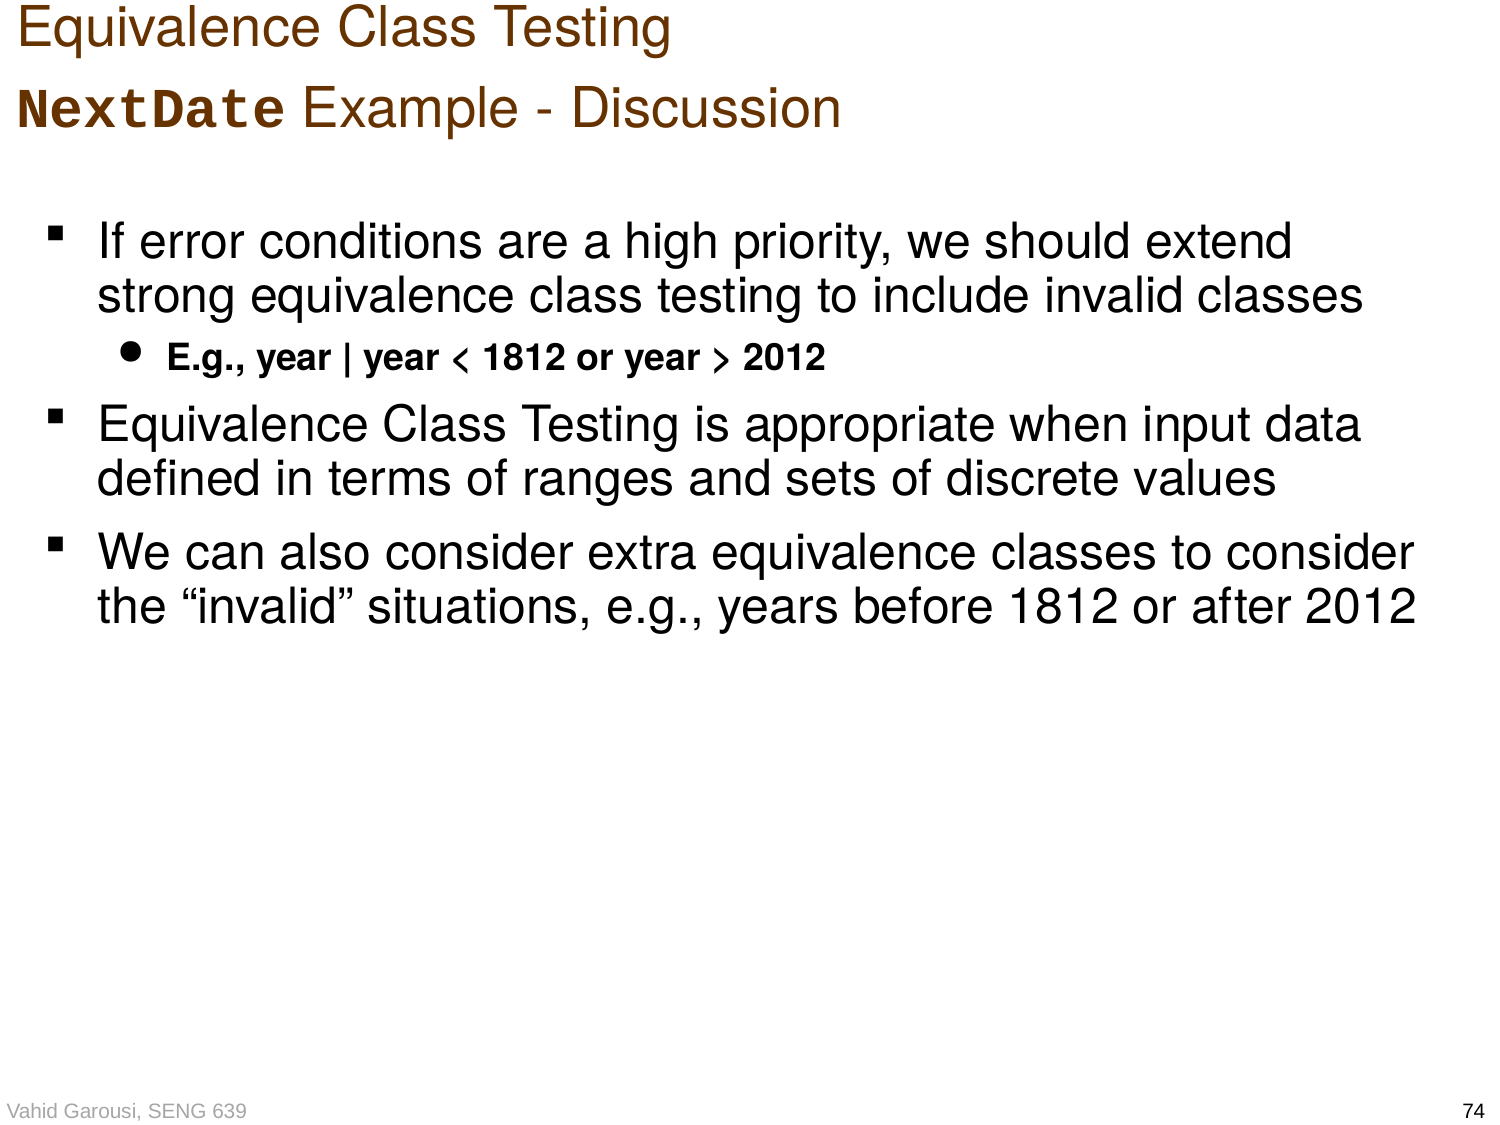

# Equivalence Class Testing NextDate Example - Discussion
If error conditions are a high priority, we should extend strong equivalence class testing to include invalid classes
E.g., year | year < 1812 or year > 2012
Equivalence Class Testing is appropriate when input data defined in terms of ranges and sets of discrete values
We can also consider extra equivalence classes to consider the “invalid” situations, e.g., years before 1812 or after 2012